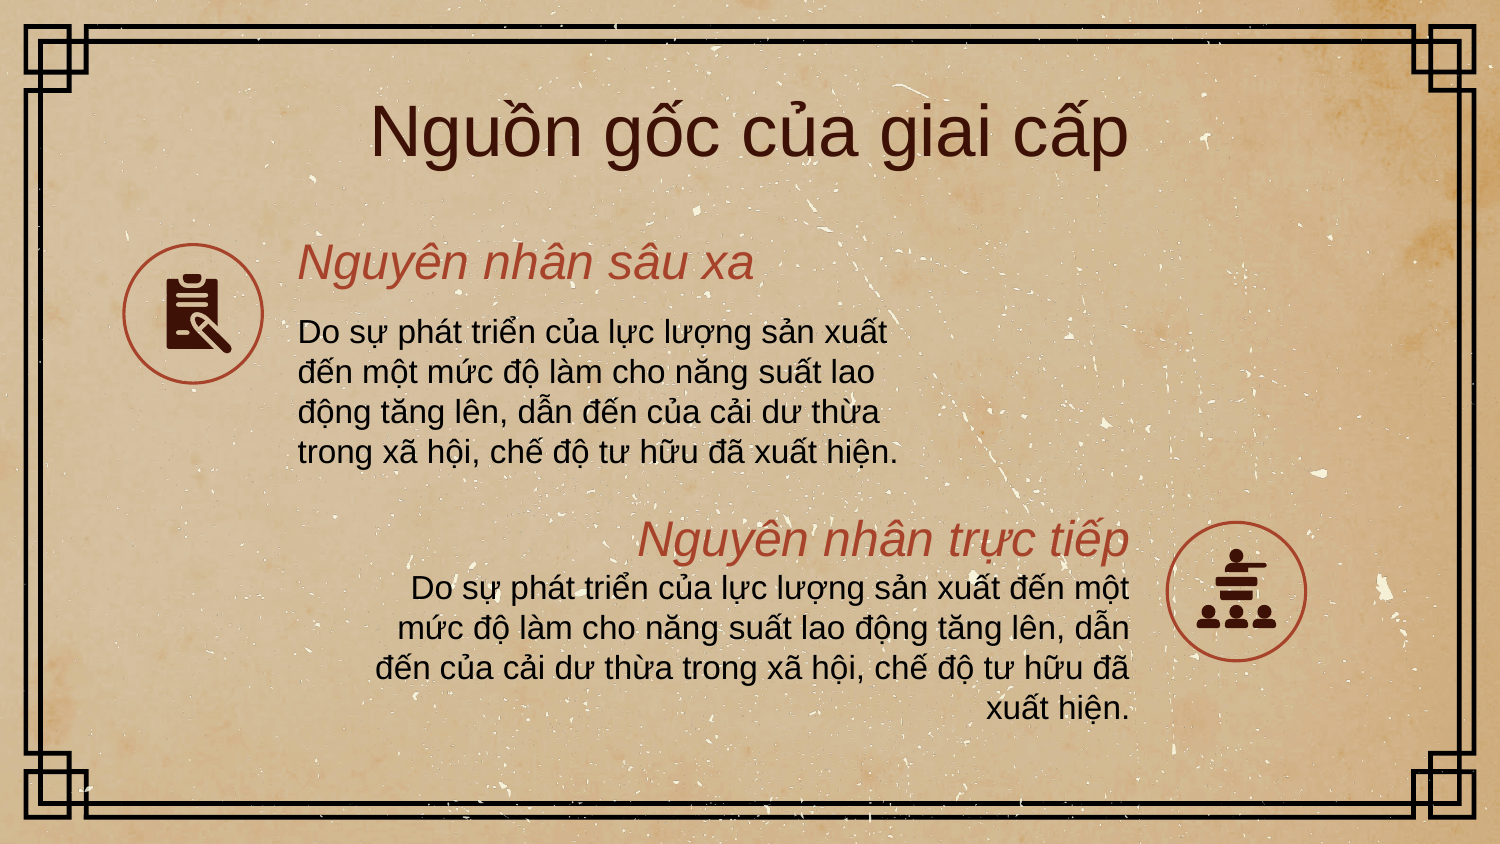

# Nguồn gốc của giai cấp
Nguyên nhân sâu xa

Do sự phát triển của lực lượng sản xuất đến một mức độ làm cho năng suất lao động tăng lên, dẫn đến của cải dư thừa trong xã hội, chế độ tư hữu đã xuất hiện.
Nguyên nhân trực tiếp

Do sự phát triển của lực lượng sản xuất đến một mức độ làm cho năng suất lao động tăng lên, dẫn đến của cải dư thừa trong xã hội, chế độ tư hữu đã xuất hiện.